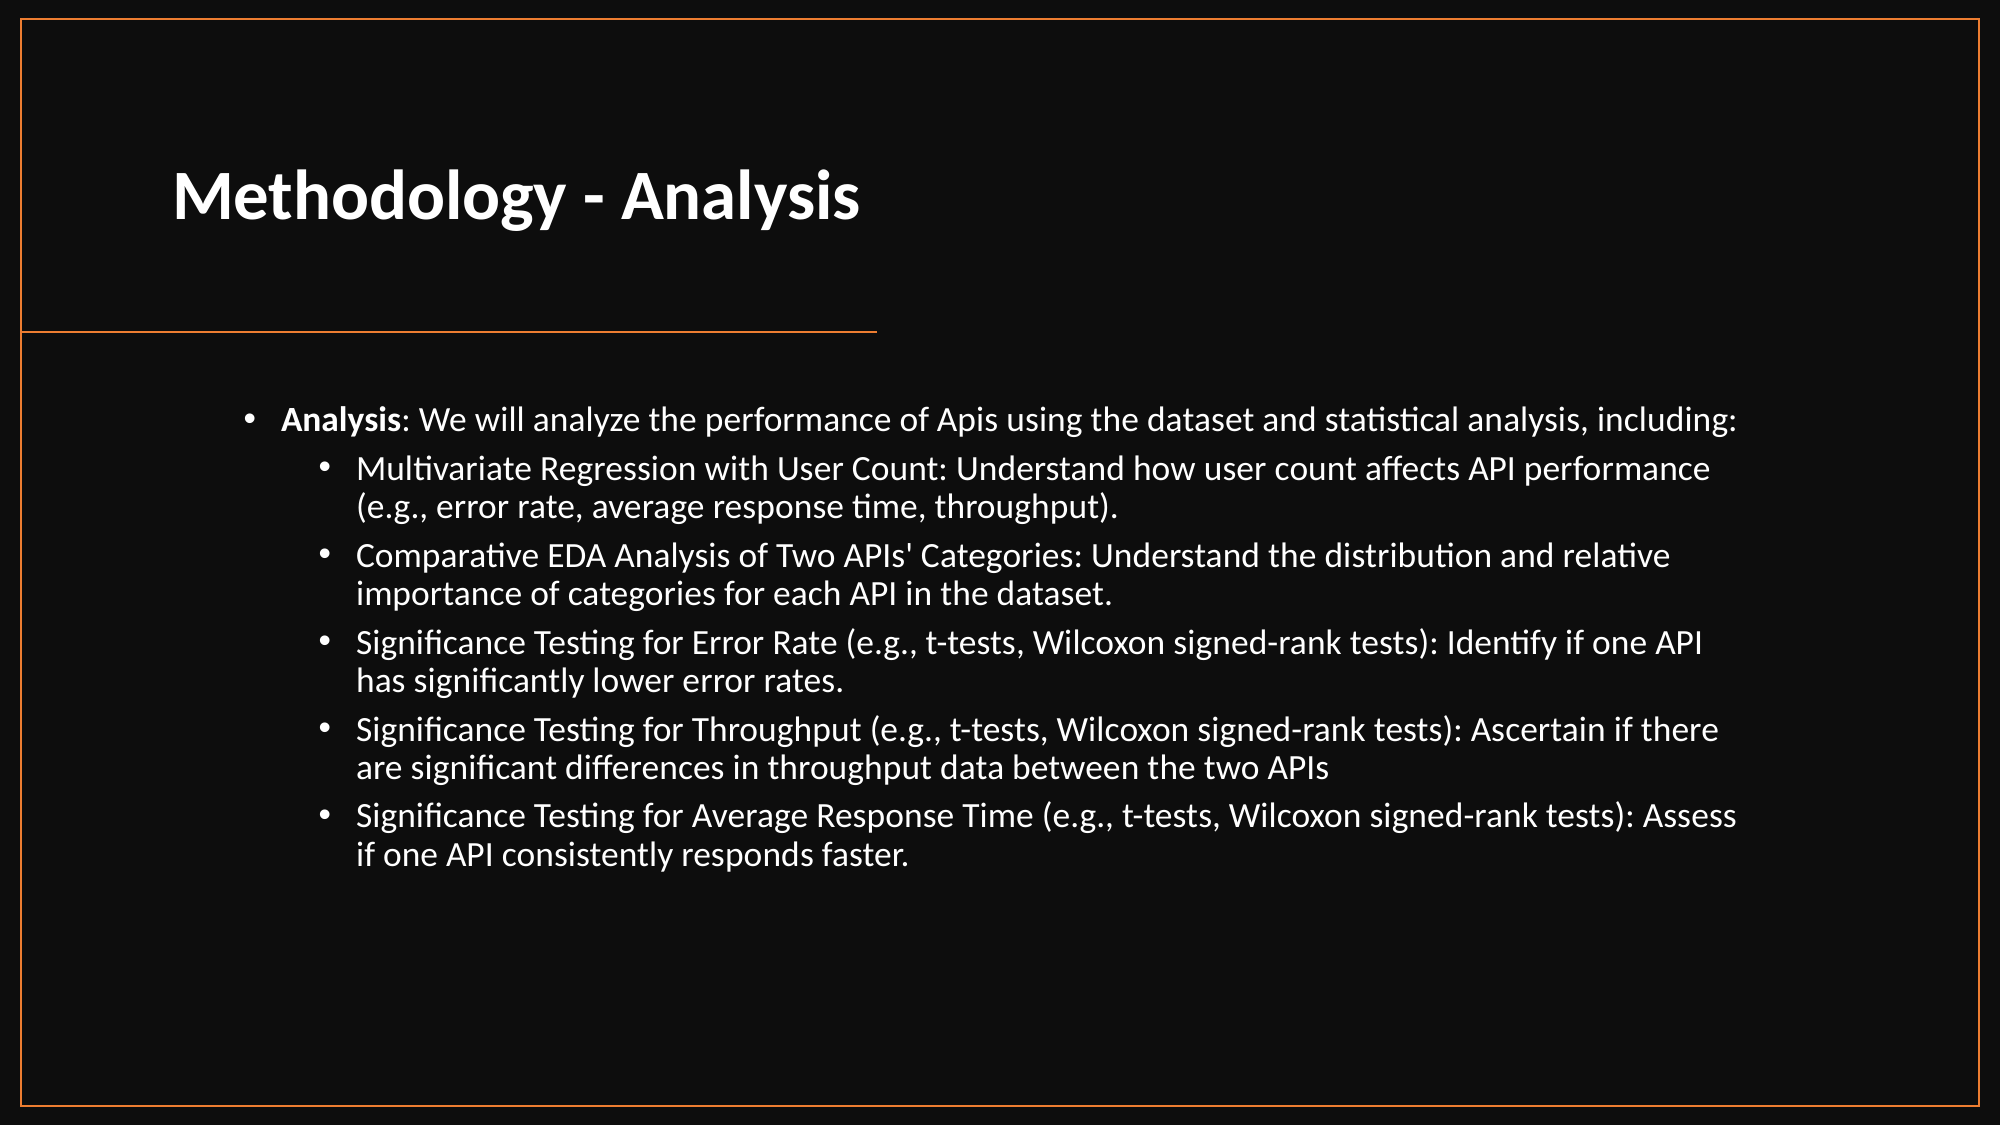

# Methodology - Analysis
Analysis: We will analyze the performance of Apis using the dataset and statistical analysis, including:
Multivariate Regression with User Count: Understand how user count affects API performance (e.g., error rate, average response time, throughput).
Comparative EDA Analysis of Two APIs' Categories: Understand the distribution and relative importance of categories for each API in the dataset.
Significance Testing for Error Rate (e.g., t-tests, Wilcoxon signed-rank tests): Identify if one API has significantly lower error rates.
Significance Testing for Throughput (e.g., t-tests, Wilcoxon signed-rank tests): Ascertain if there are significant differences in throughput data between the two APIs
Significance Testing for Average Response Time (e.g., t-tests, Wilcoxon signed-rank tests): Assess if one API consistently responds faster.